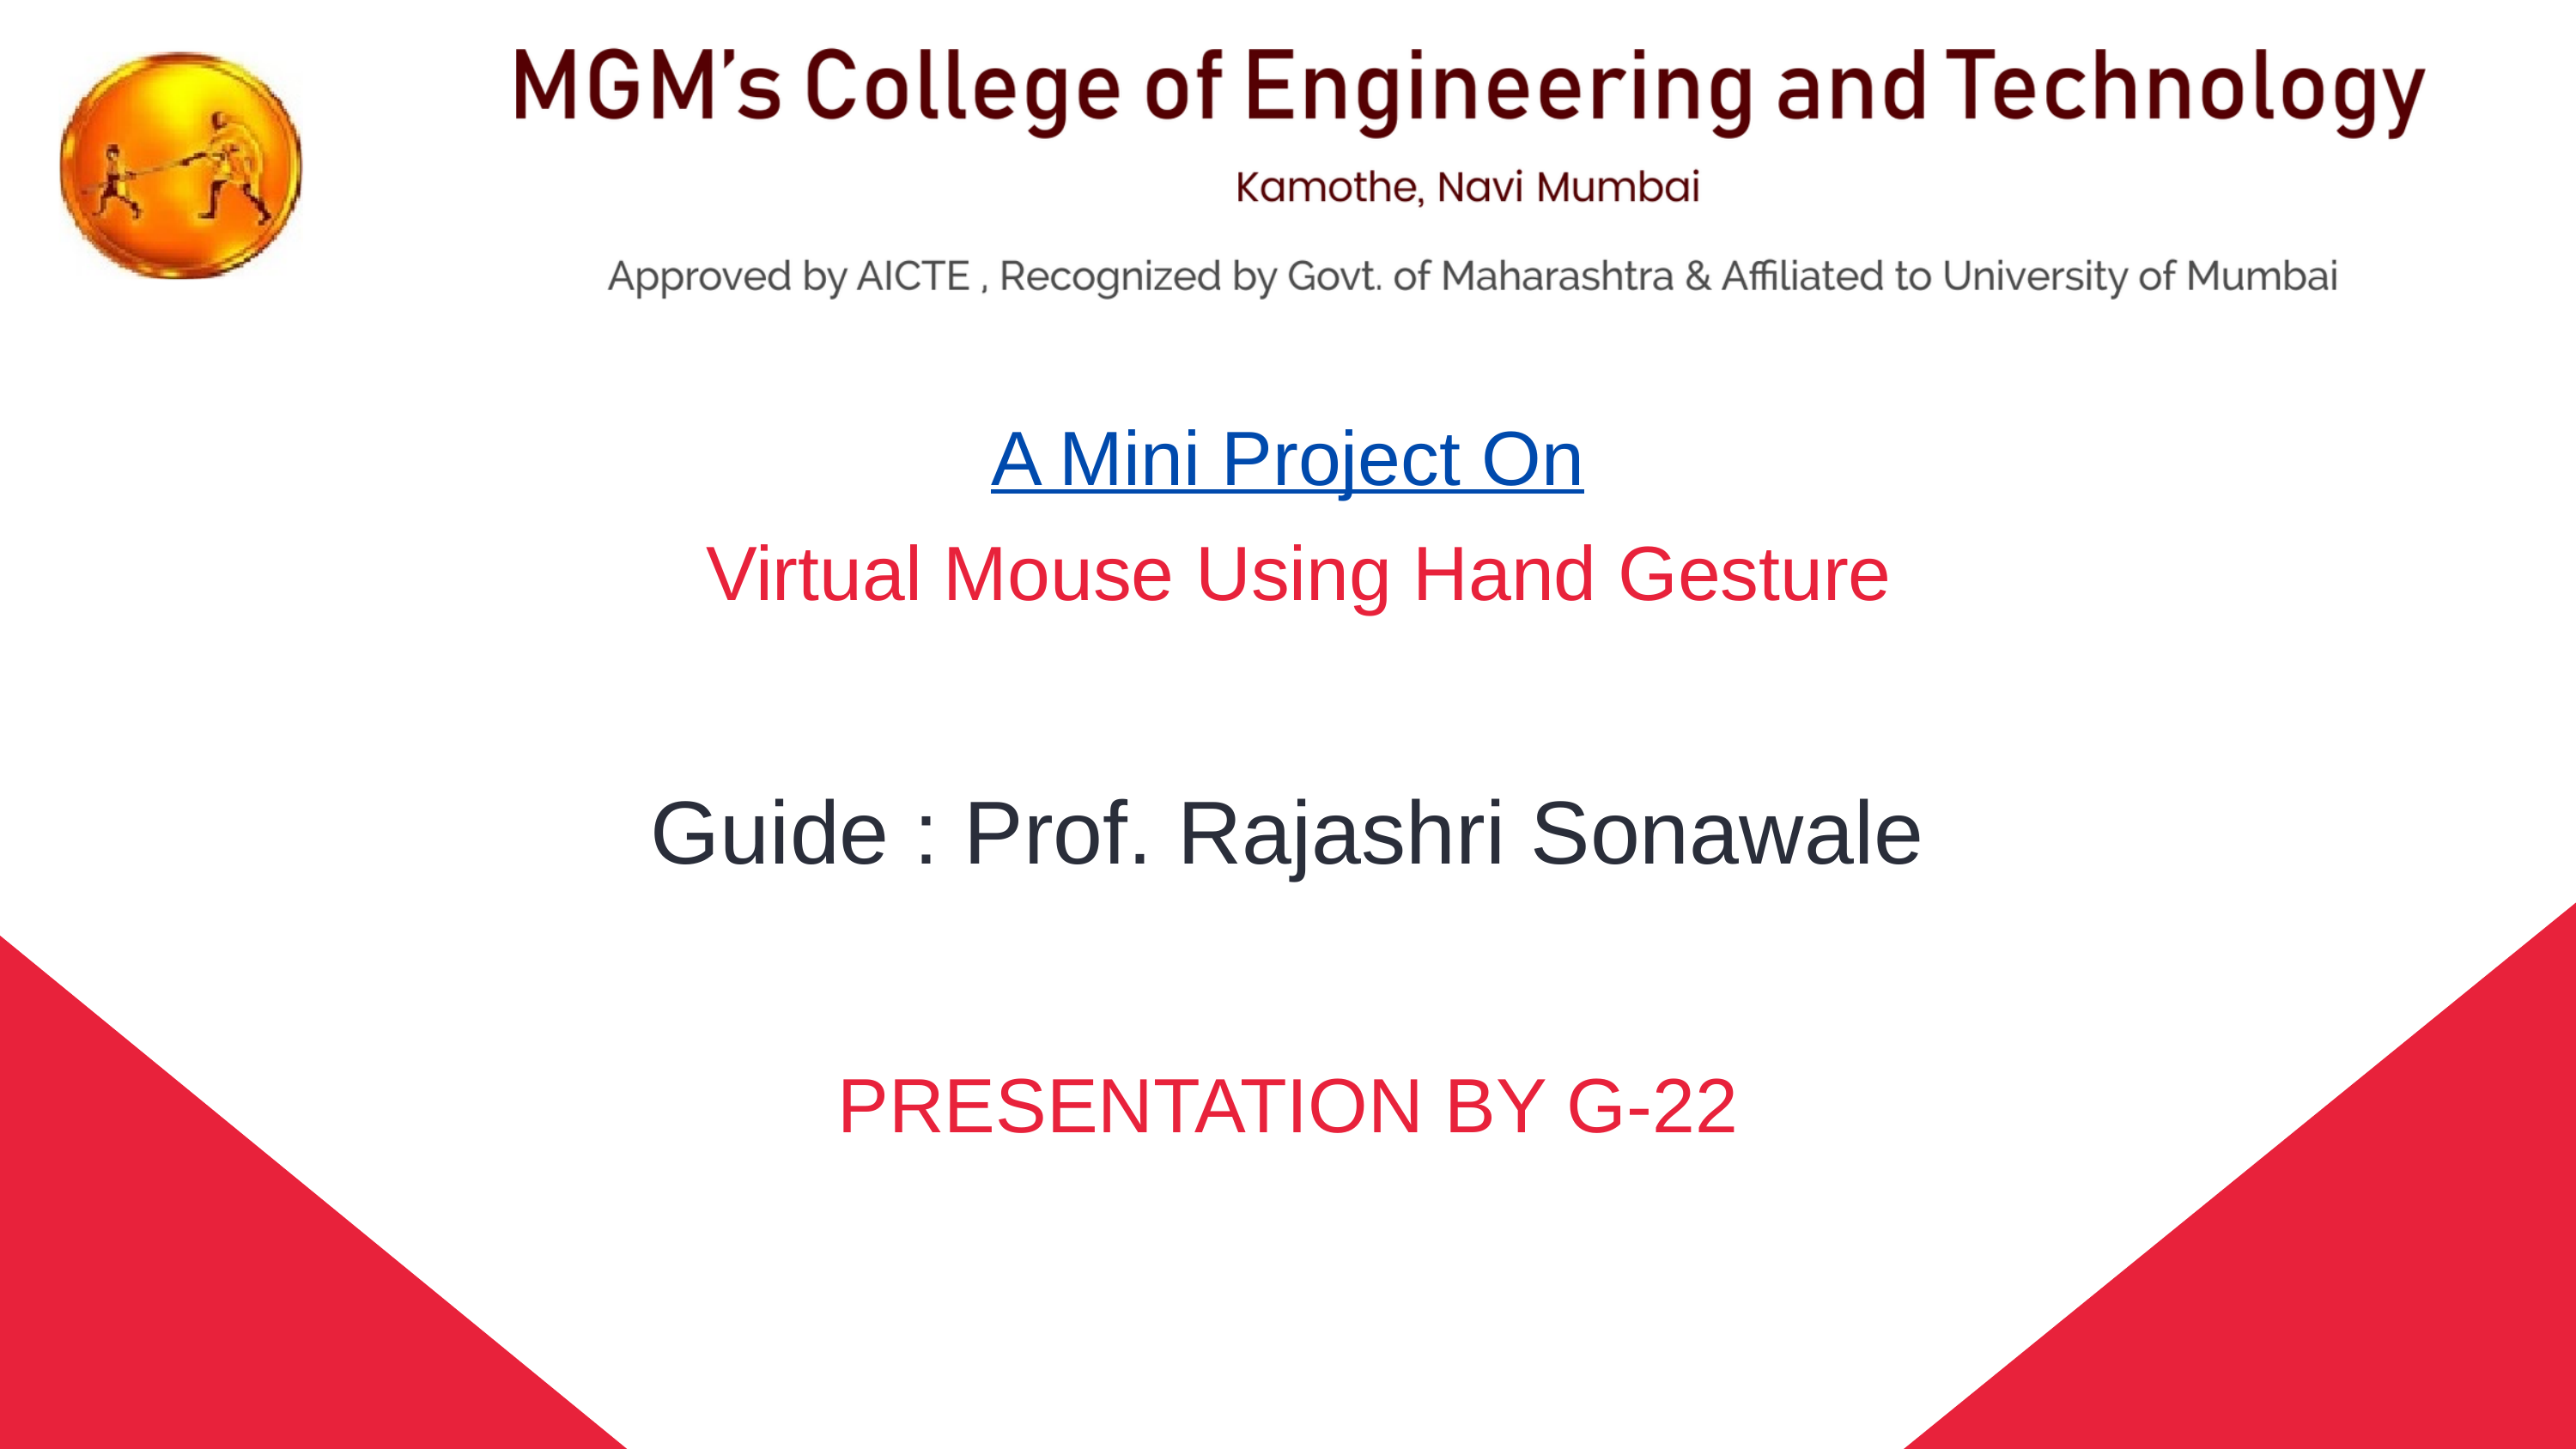

A Mini Project On
 Virtual Mouse Using Hand Gesture

Guide : Prof. Rajashri Sonawale
PRESENTATION BY G-22